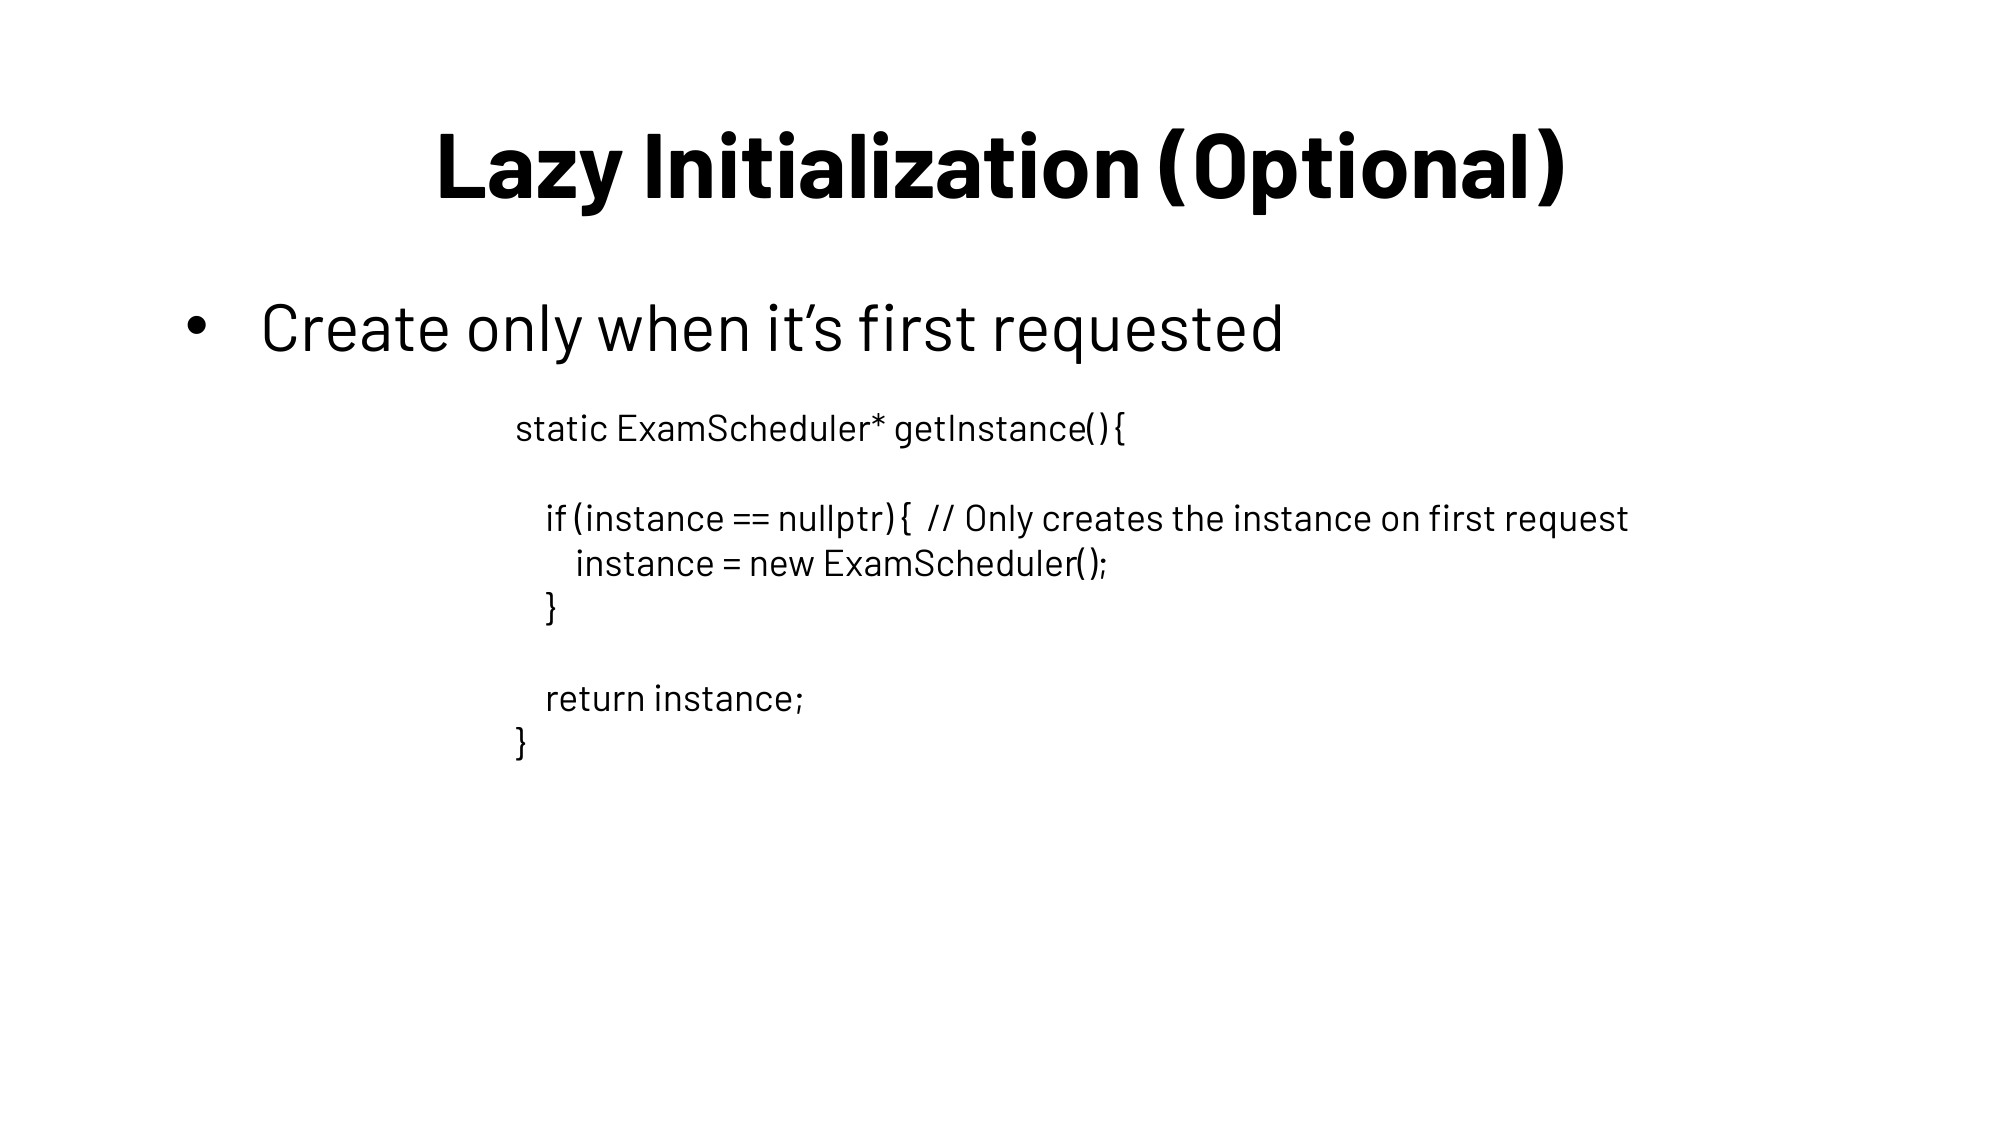

# Lazy Initialization (Optional)
Create only when it’s first requested
static ExamScheduler* getInstance() {

    if (instance == nullptr) {  // Only creates the instance on first request
        instance = new ExamScheduler();
    }

    return instance;
}